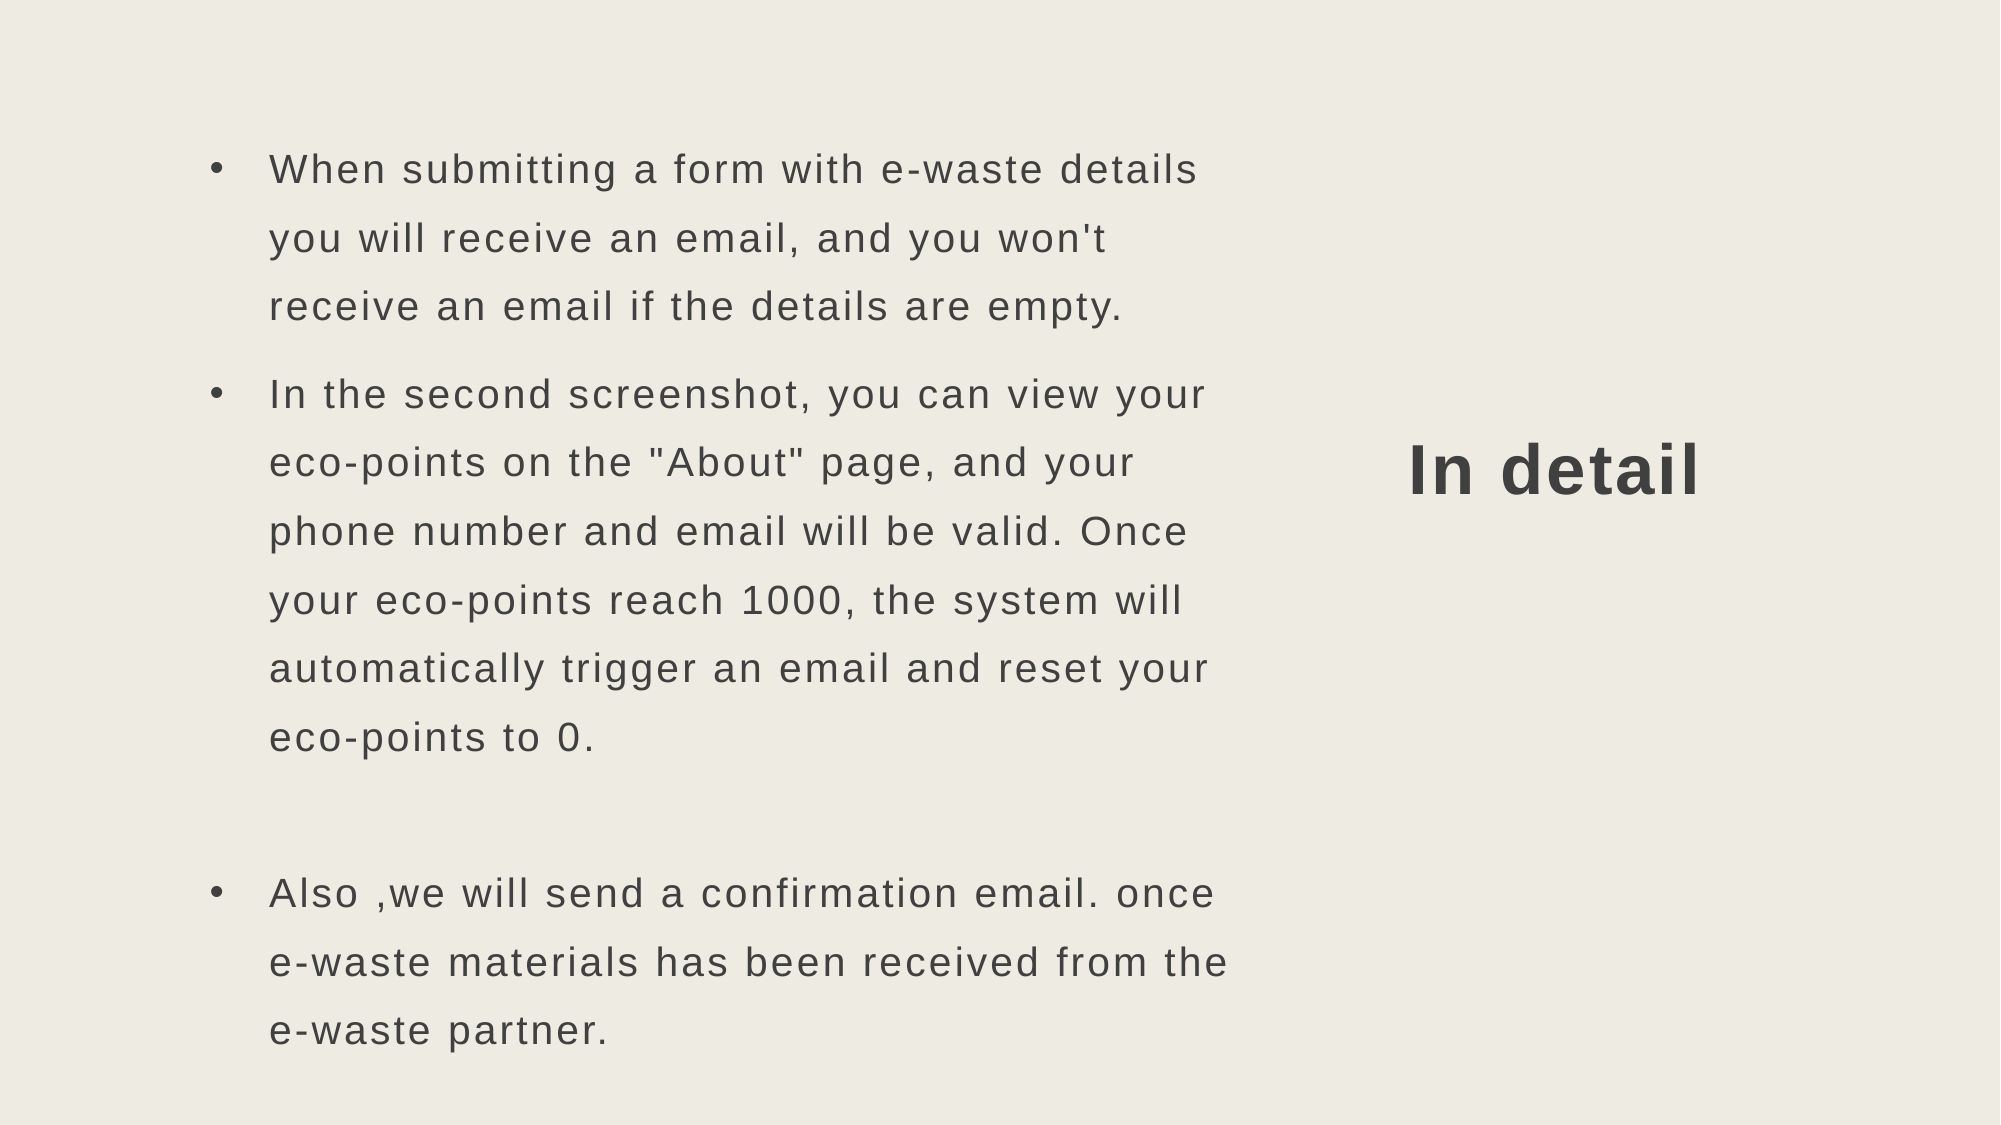

When submitting a form with e-waste details you will receive an email, and you won't receive an email if the details are empty.
In the second screenshot, you can view your eco-points on the "About" page, and your phone number and email will be valid. Once your eco-points reach 1000, the system will automatically trigger an email and reset your eco-points to 0.
Also ,we will send a confirmation email. once e-waste materials has been received from the e-waste partner.

# In detail